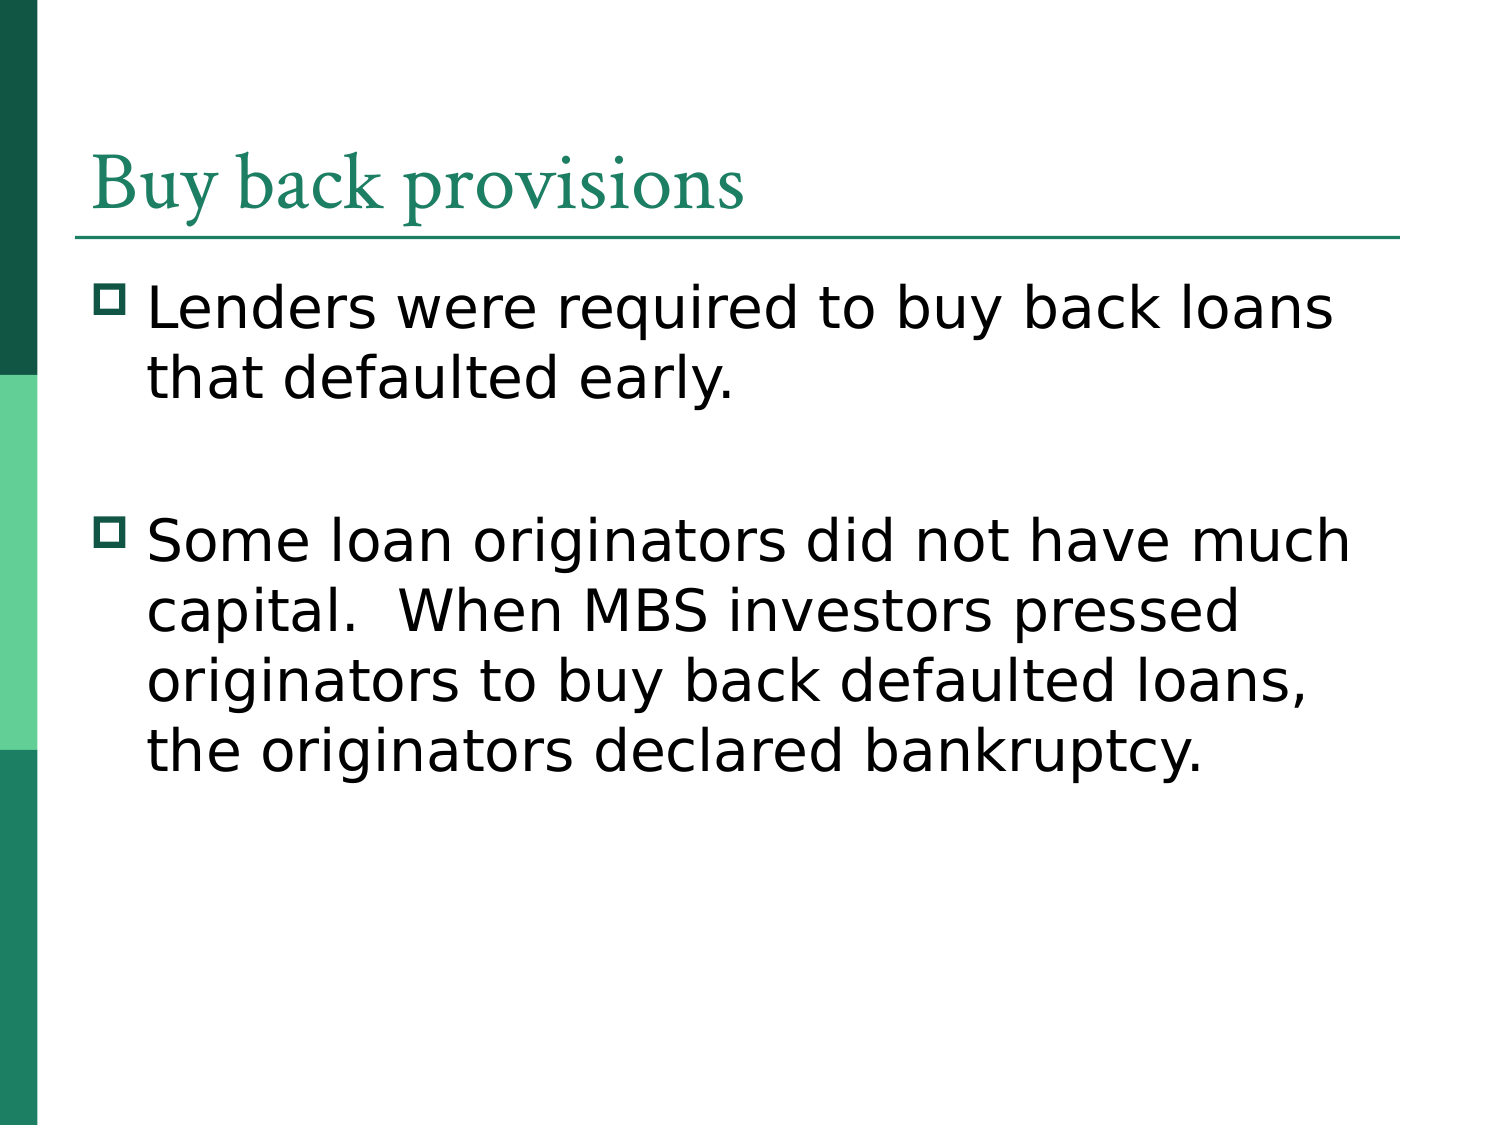

# Buy back provisions
Lenders were required to buy back loans that defaulted early.

Some loan originators did not have much capital.  When MBS investors pressed originators to buy back defaulted loans, the originators declared bankruptcy.